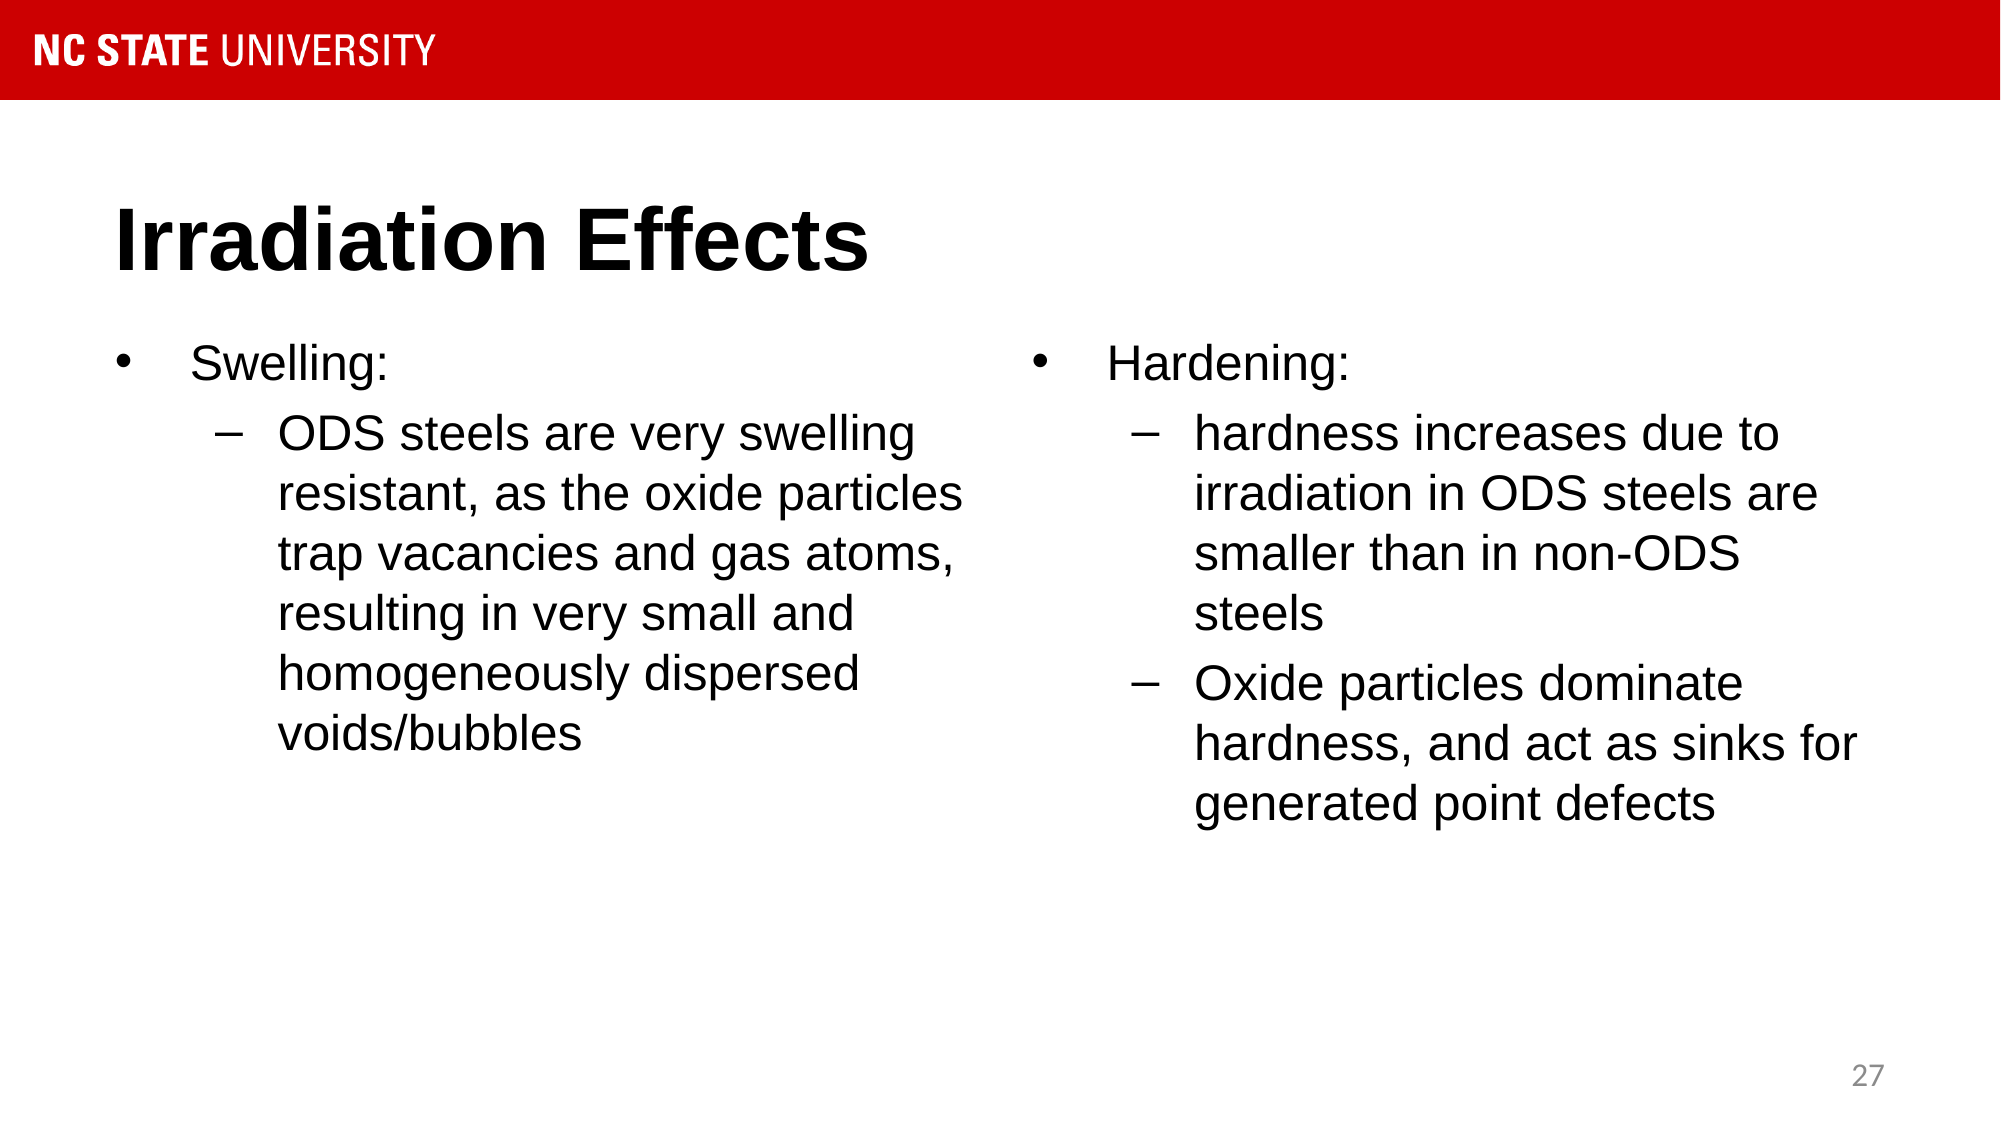

# Irradiation Effects
Swelling:
ODS steels are very swelling resistant, as the oxide particles trap vacancies and gas atoms, resulting in very small and homogeneously dispersed voids/bubbles
Hardening:
hardness increases due to irradiation in ODS steels are smaller than in non-ODS steels
Oxide particles dominate hardness, and act as sinks for generated point defects
27